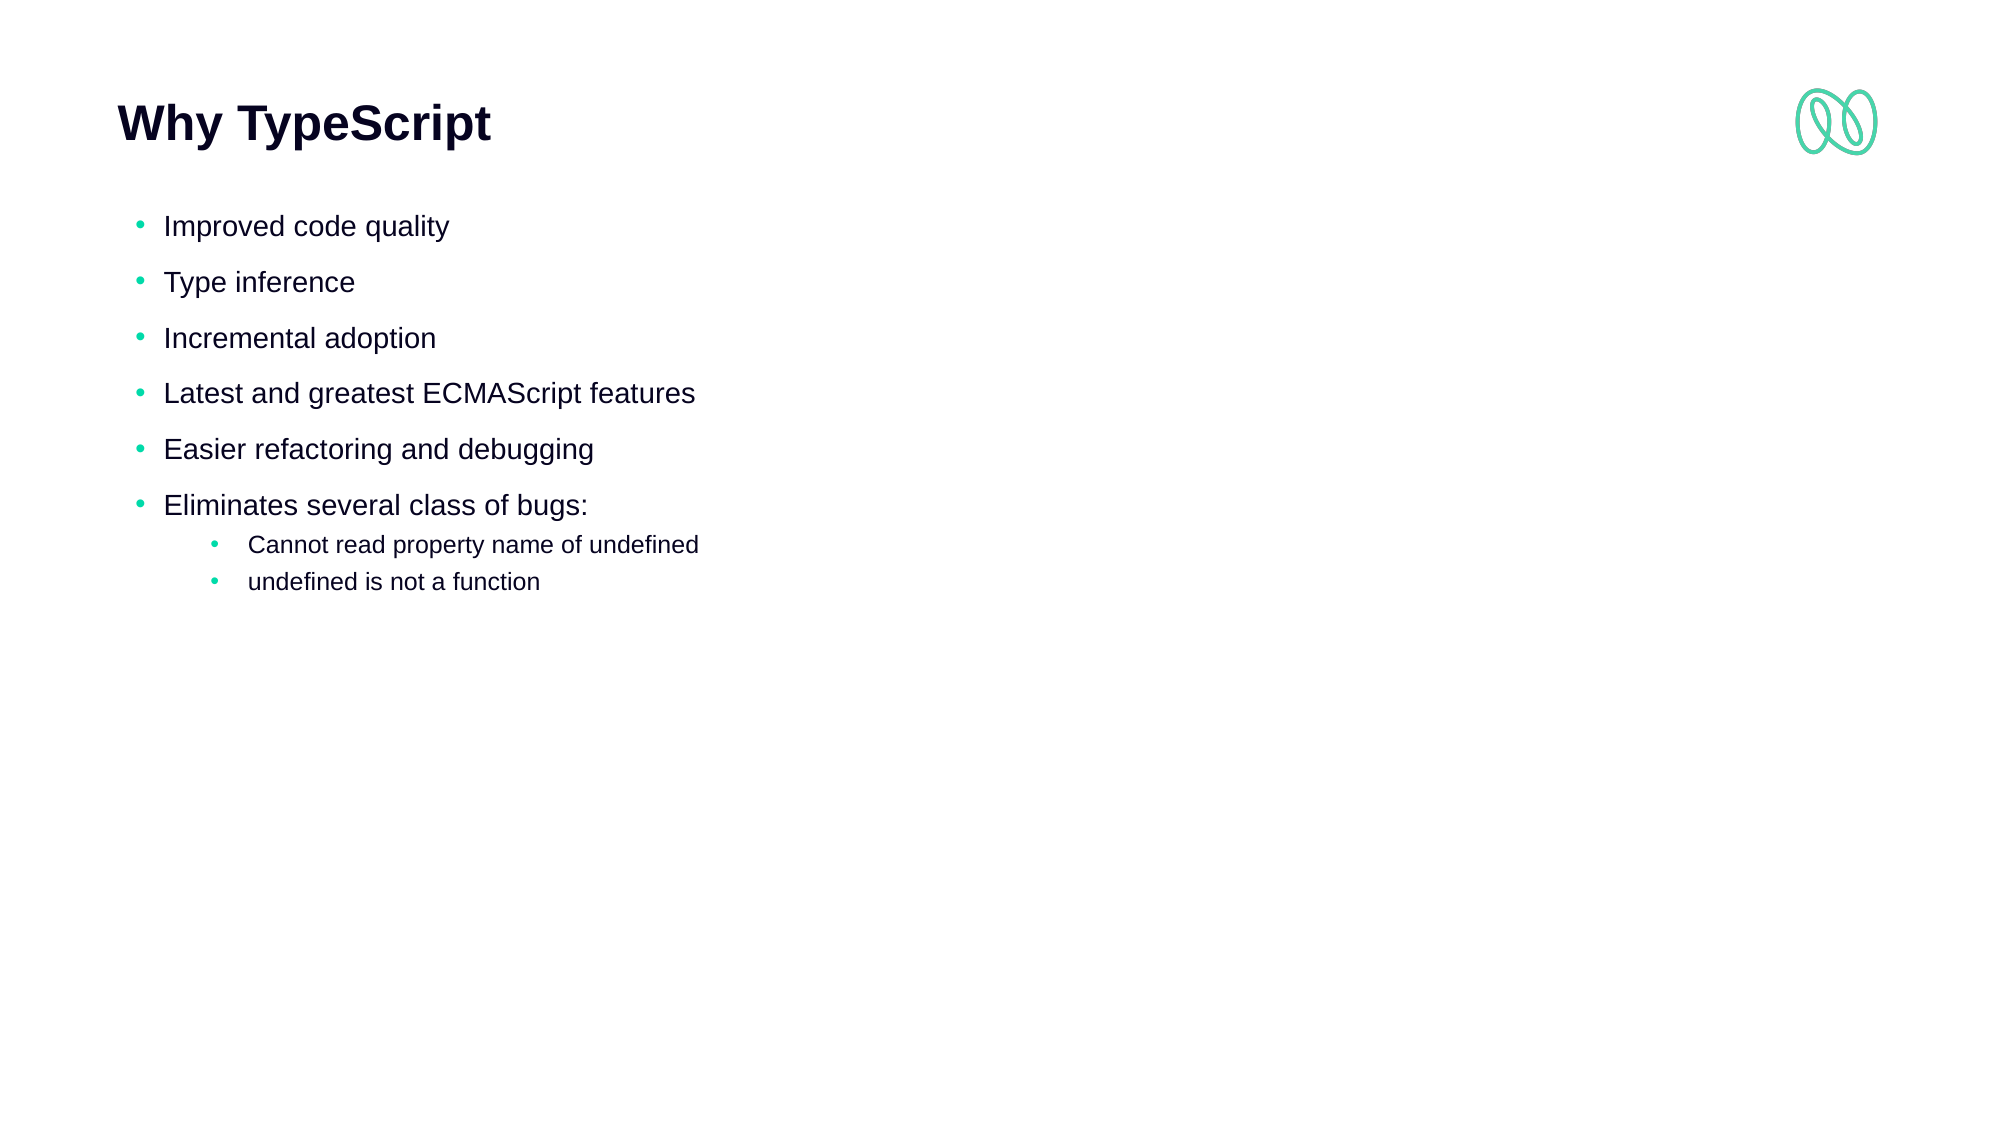

# Why TypeScript
Improved code quality
Type inference
Incremental adoption
Latest and greatest ECMAScript features
Easier refactoring and debugging
Eliminates several class of bugs:
Cannot read property name of undefined
undefined is not a function